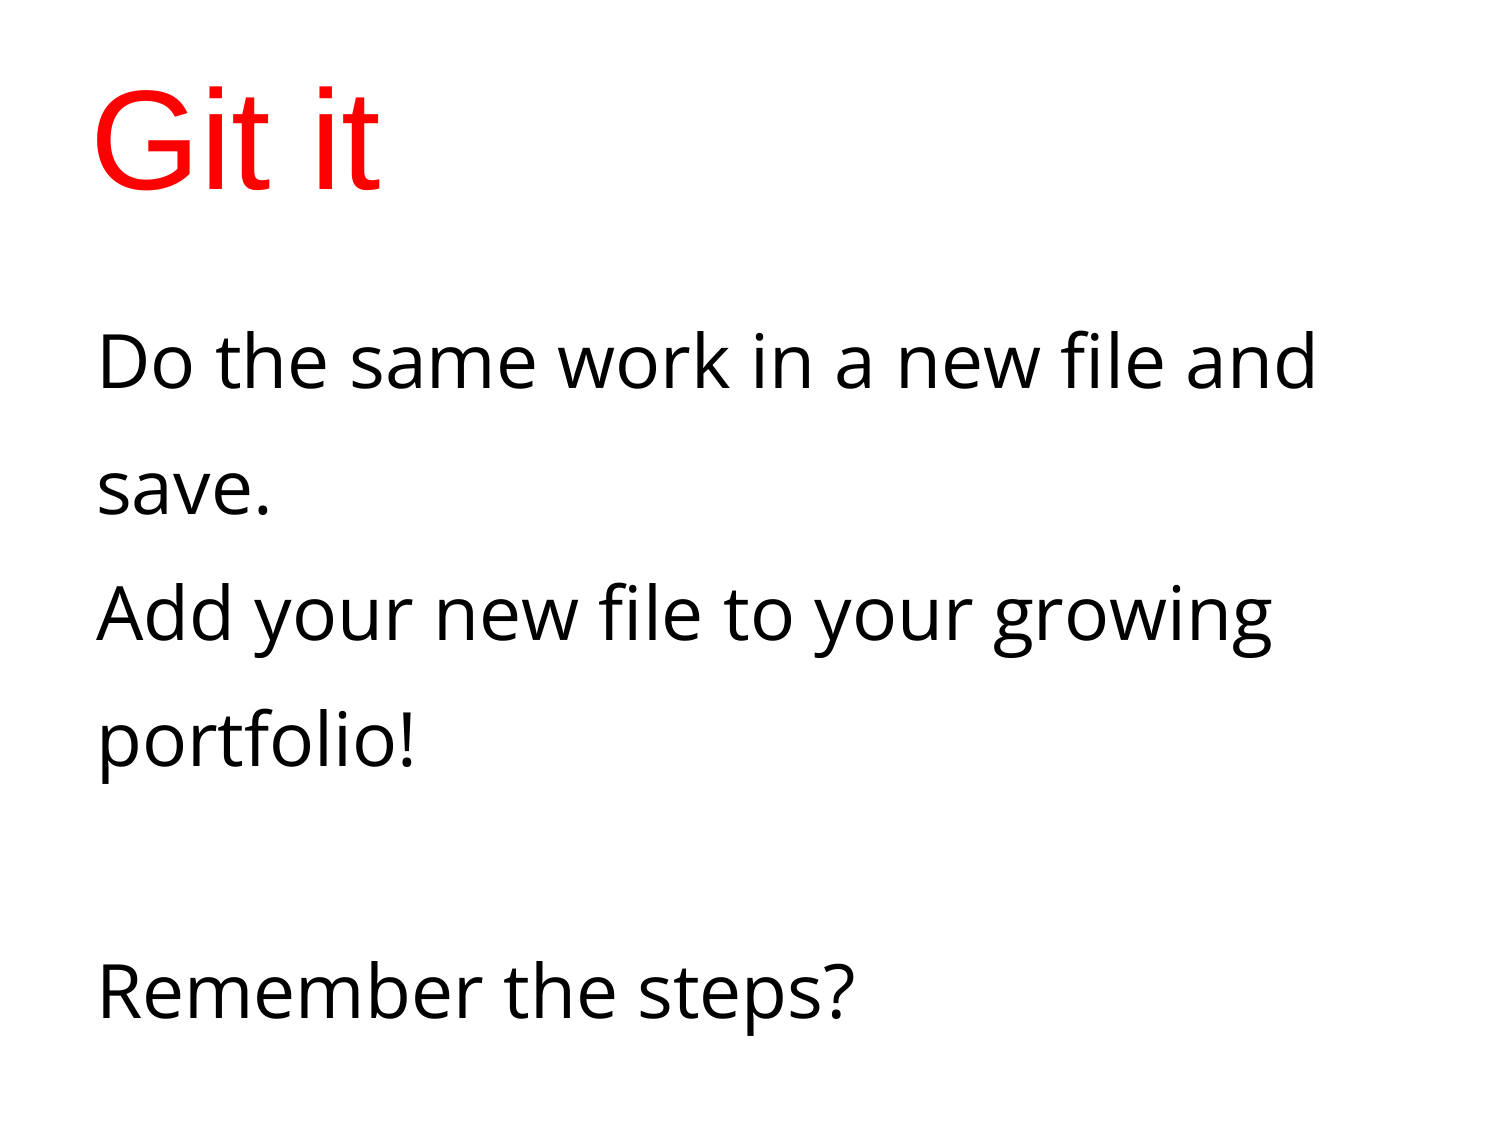

# Git it
Do the same work in a new file and save.
Add your new file to your growing portfolio!

Remember the steps?